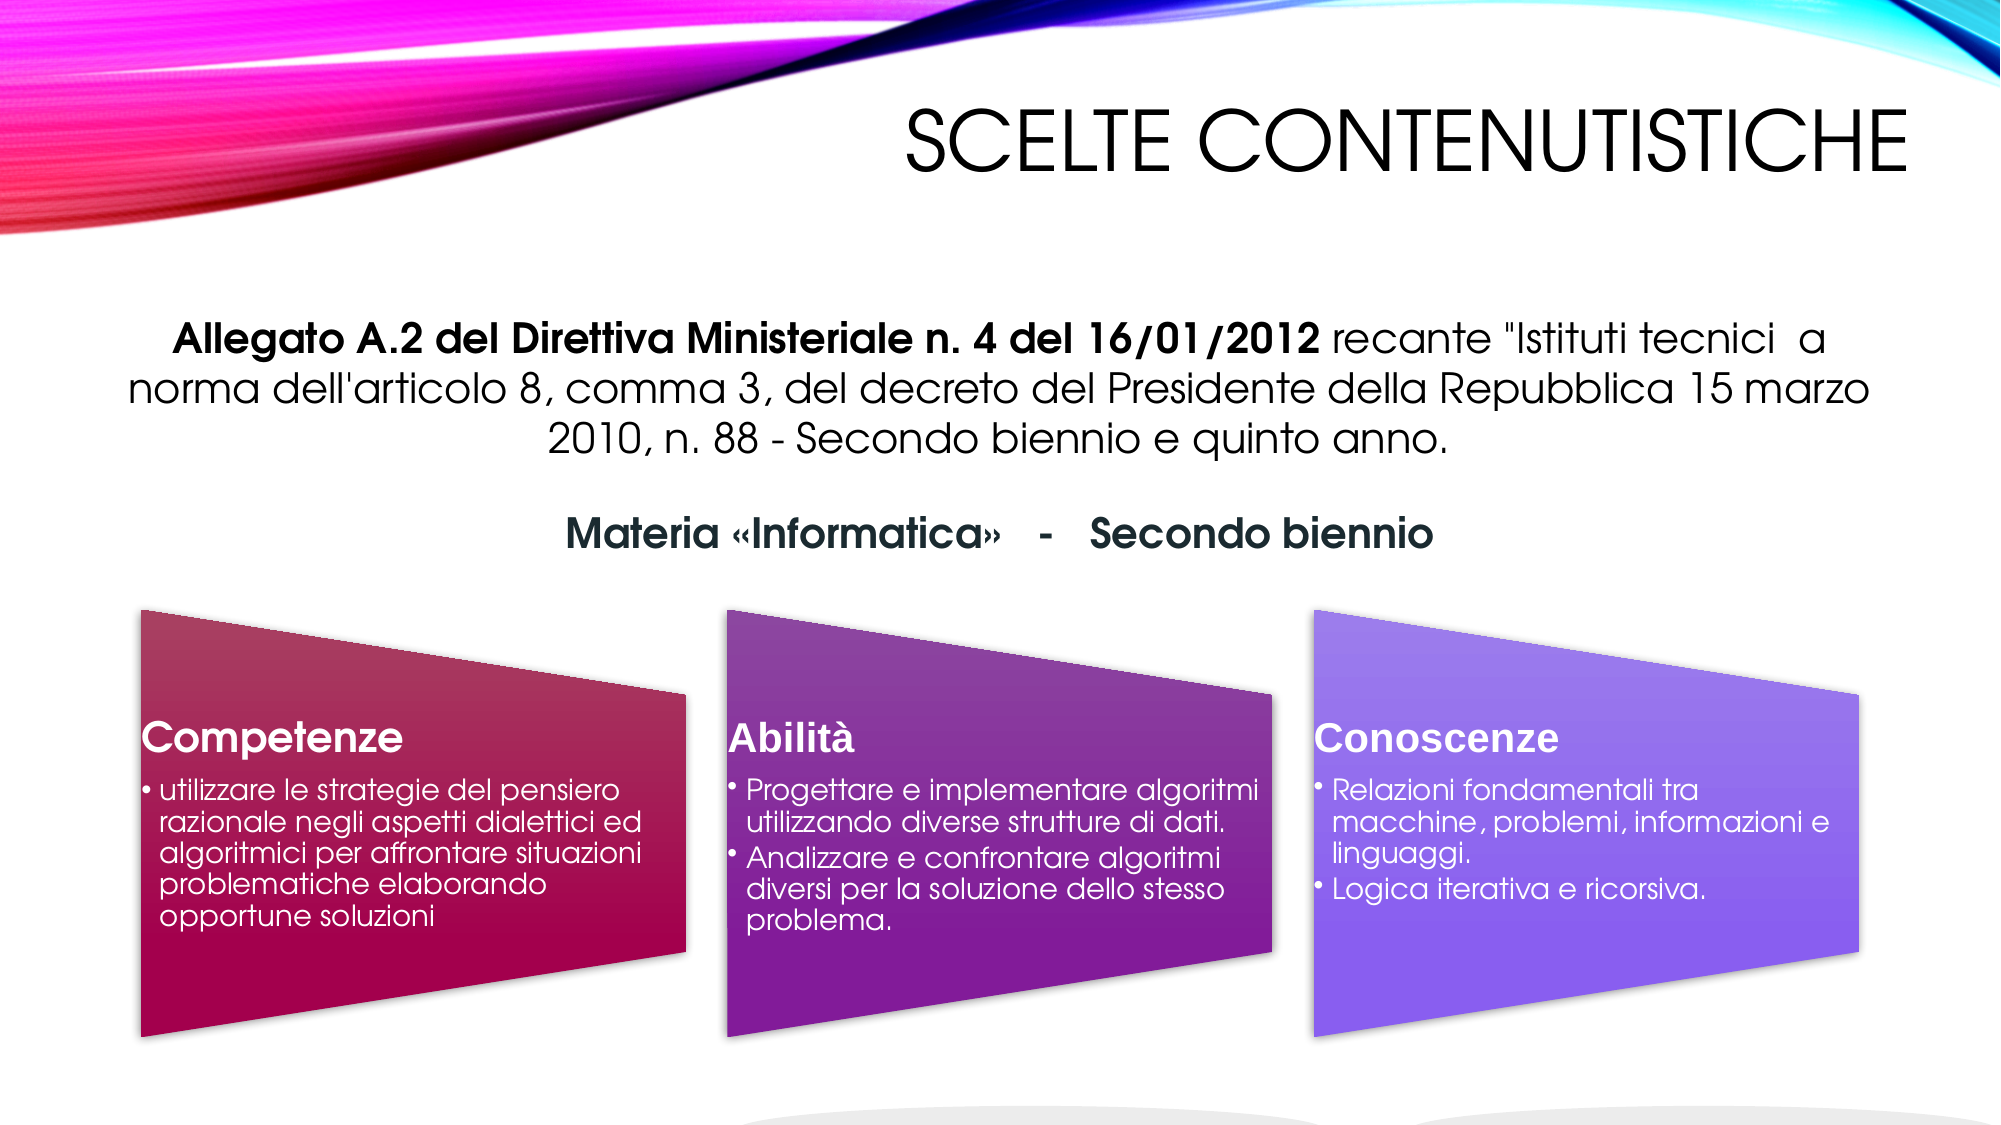

# Scelte contenutistiche
Allegato A.2 del Direttiva Ministeriale n. 4 del 16/01/2012 recante "Istituti tecnici  a norma dell'articolo 8, comma 3, del decreto del Presidente della Repubblica 15 marzo 2010, n. 88 - Secondo biennio e quinto anno.

Materia «Informatica»   -   Secondo biennio
Competenze
utilizzare le strategie del pensiero razionale negli aspetti dialettici ed algoritmici per affrontare situazioni problematiche elaborando opportune soluzioni
Abilità
Progettare e implementare algoritmi utilizzando diverse strutture di dati.
Analizzare e confrontare algoritmi diversi per la soluzione dello stesso problema.
Conoscenze
Relazioni fondamentali tra macchine, problemi, informazioni e linguaggi.
Logica iterativa e ricorsiva.